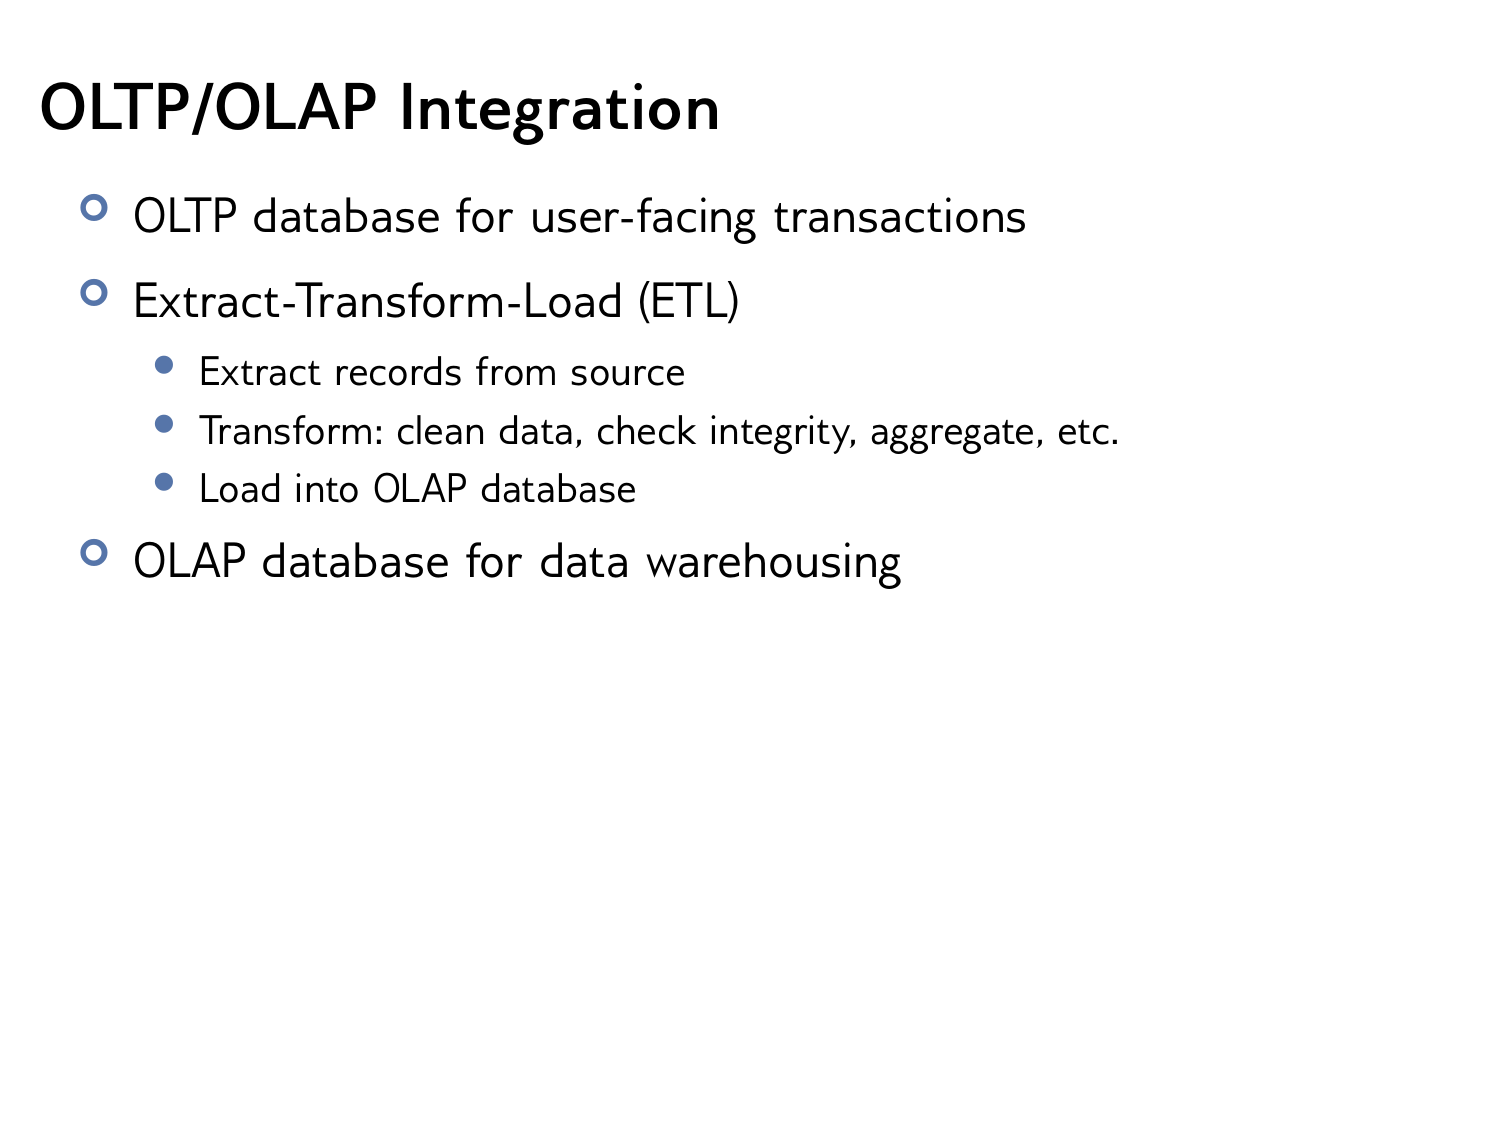

# OLTP/OLAP Integration
OLTP database for user-facing transactions
Extract-Transform-Load (ETL)
Extract records from source
Transform: clean data, check integrity, aggregate, etc.
Load into OLAP database
OLAP database for data warehousing